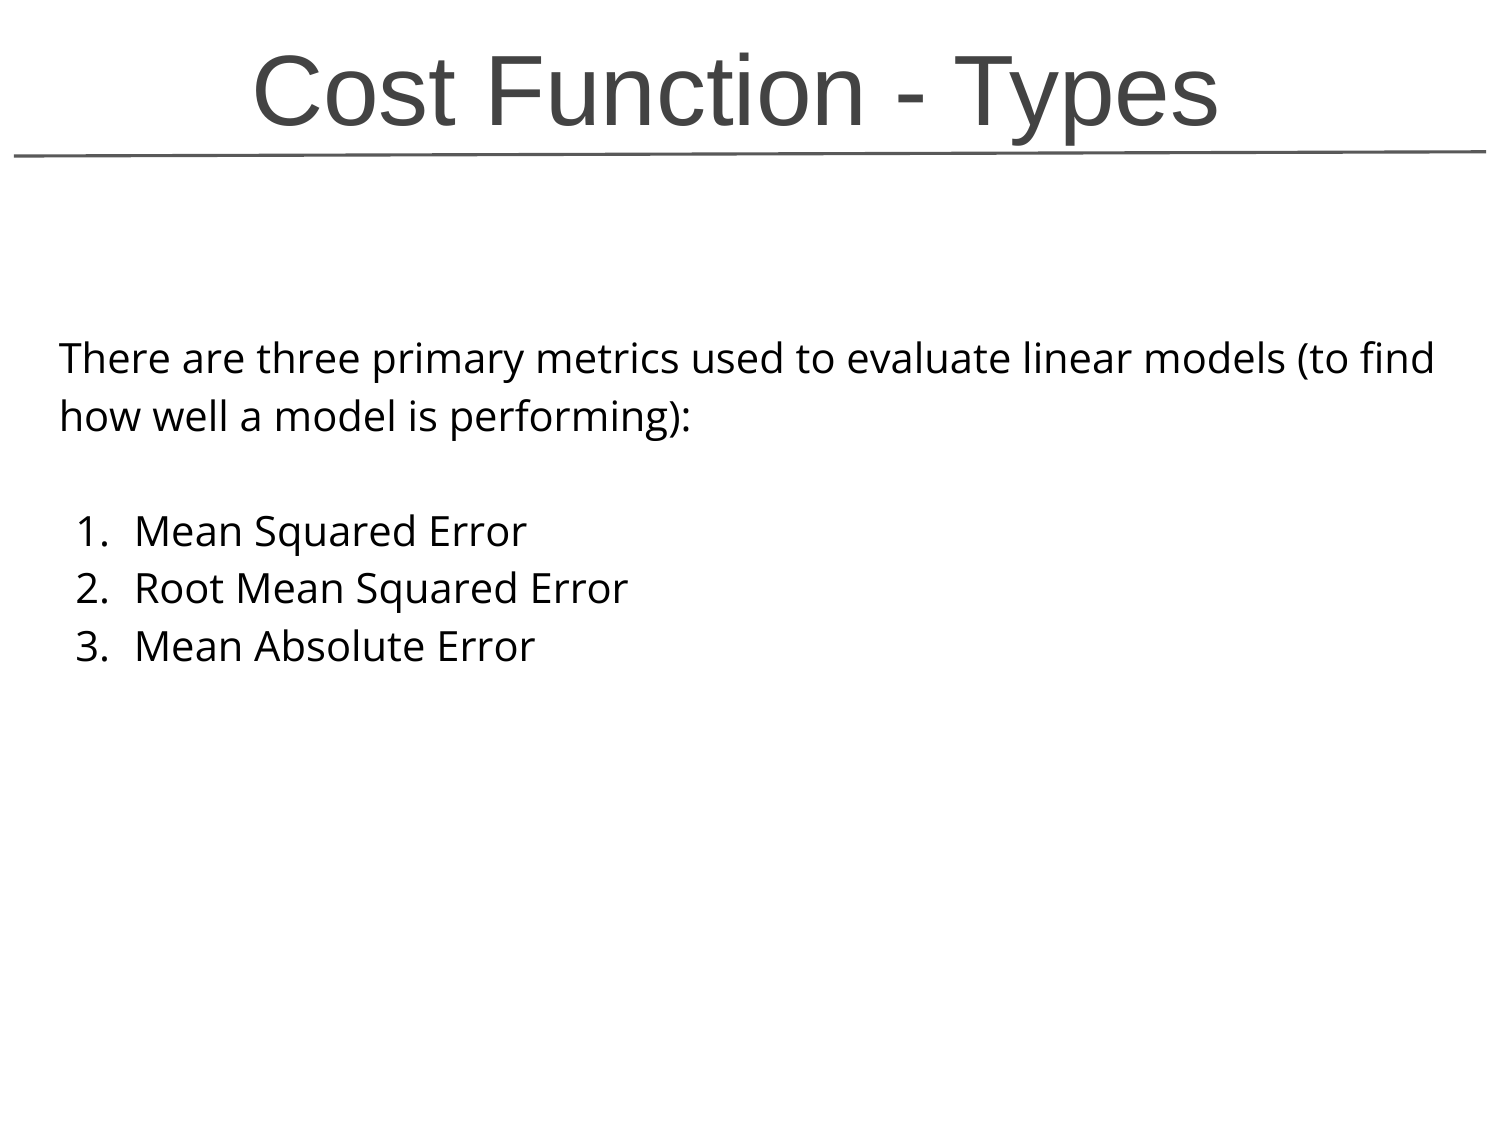

Cost Function - Types
There are three primary metrics used to evaluate linear models (to find how well a model is performing):

Mean Squared Error
Root Mean Squared Error
Mean Absolute Error